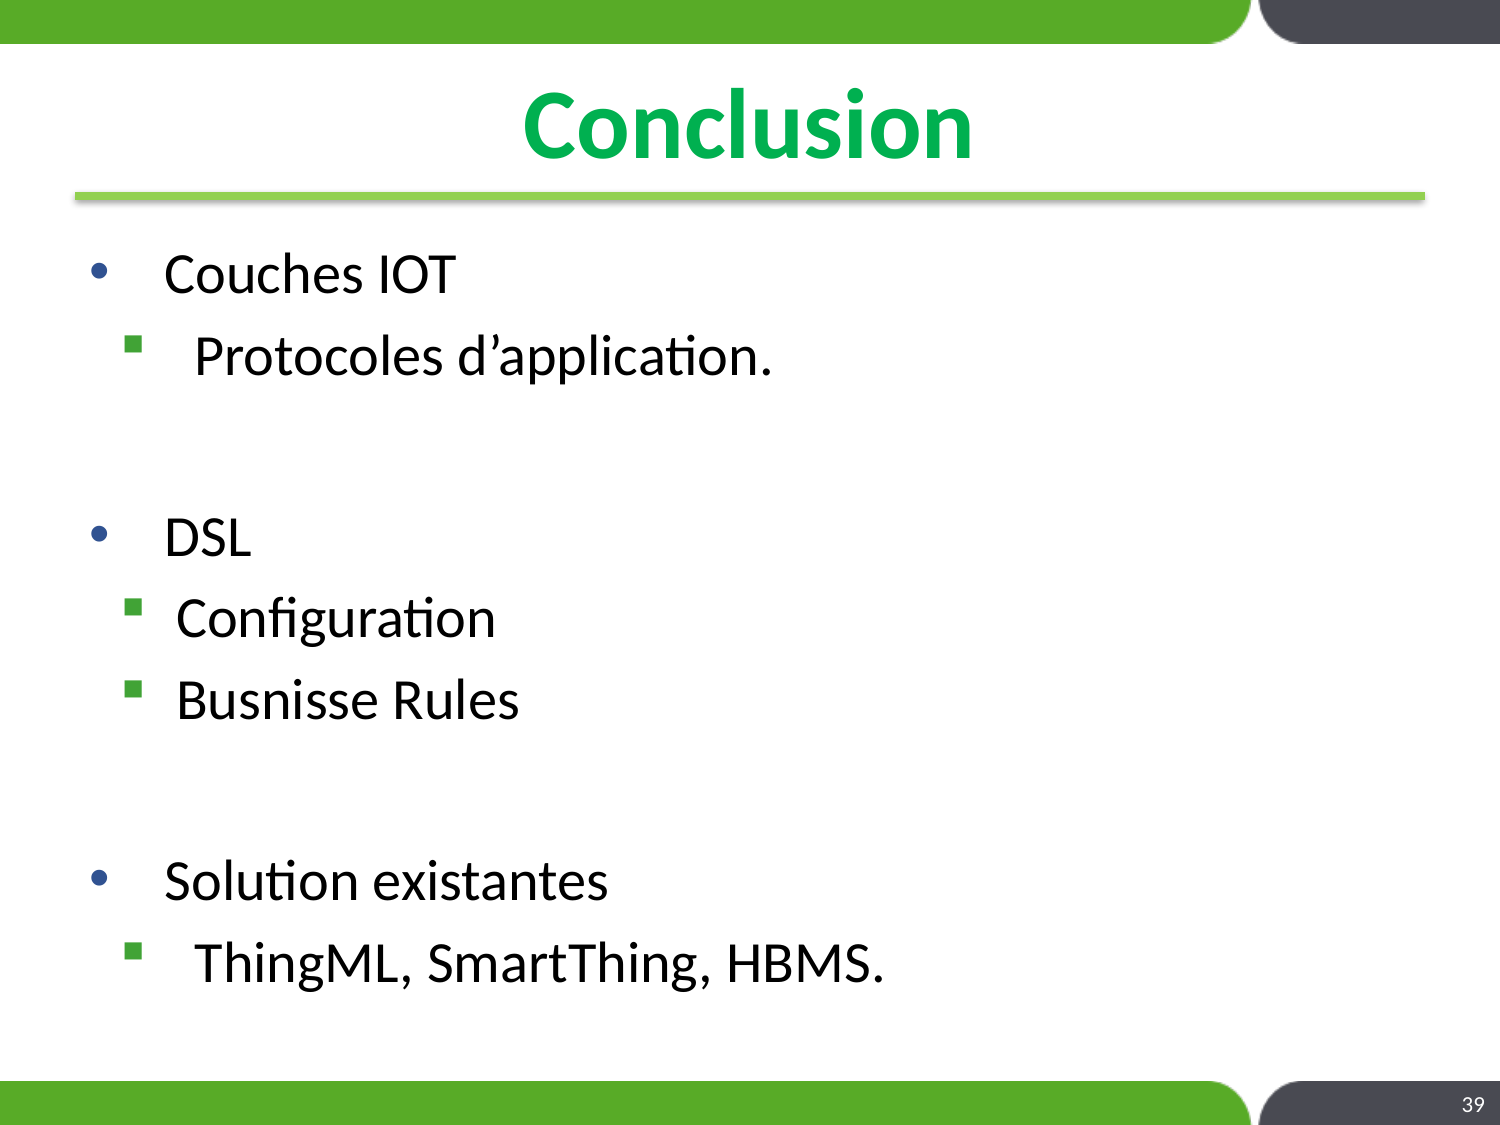

# Conclusion
Couches IOT
Protocoles d’application.

DSL
Configuration
Busnisse Rules

Solution existantes
ThingML, SmartThing, HBMS.

39